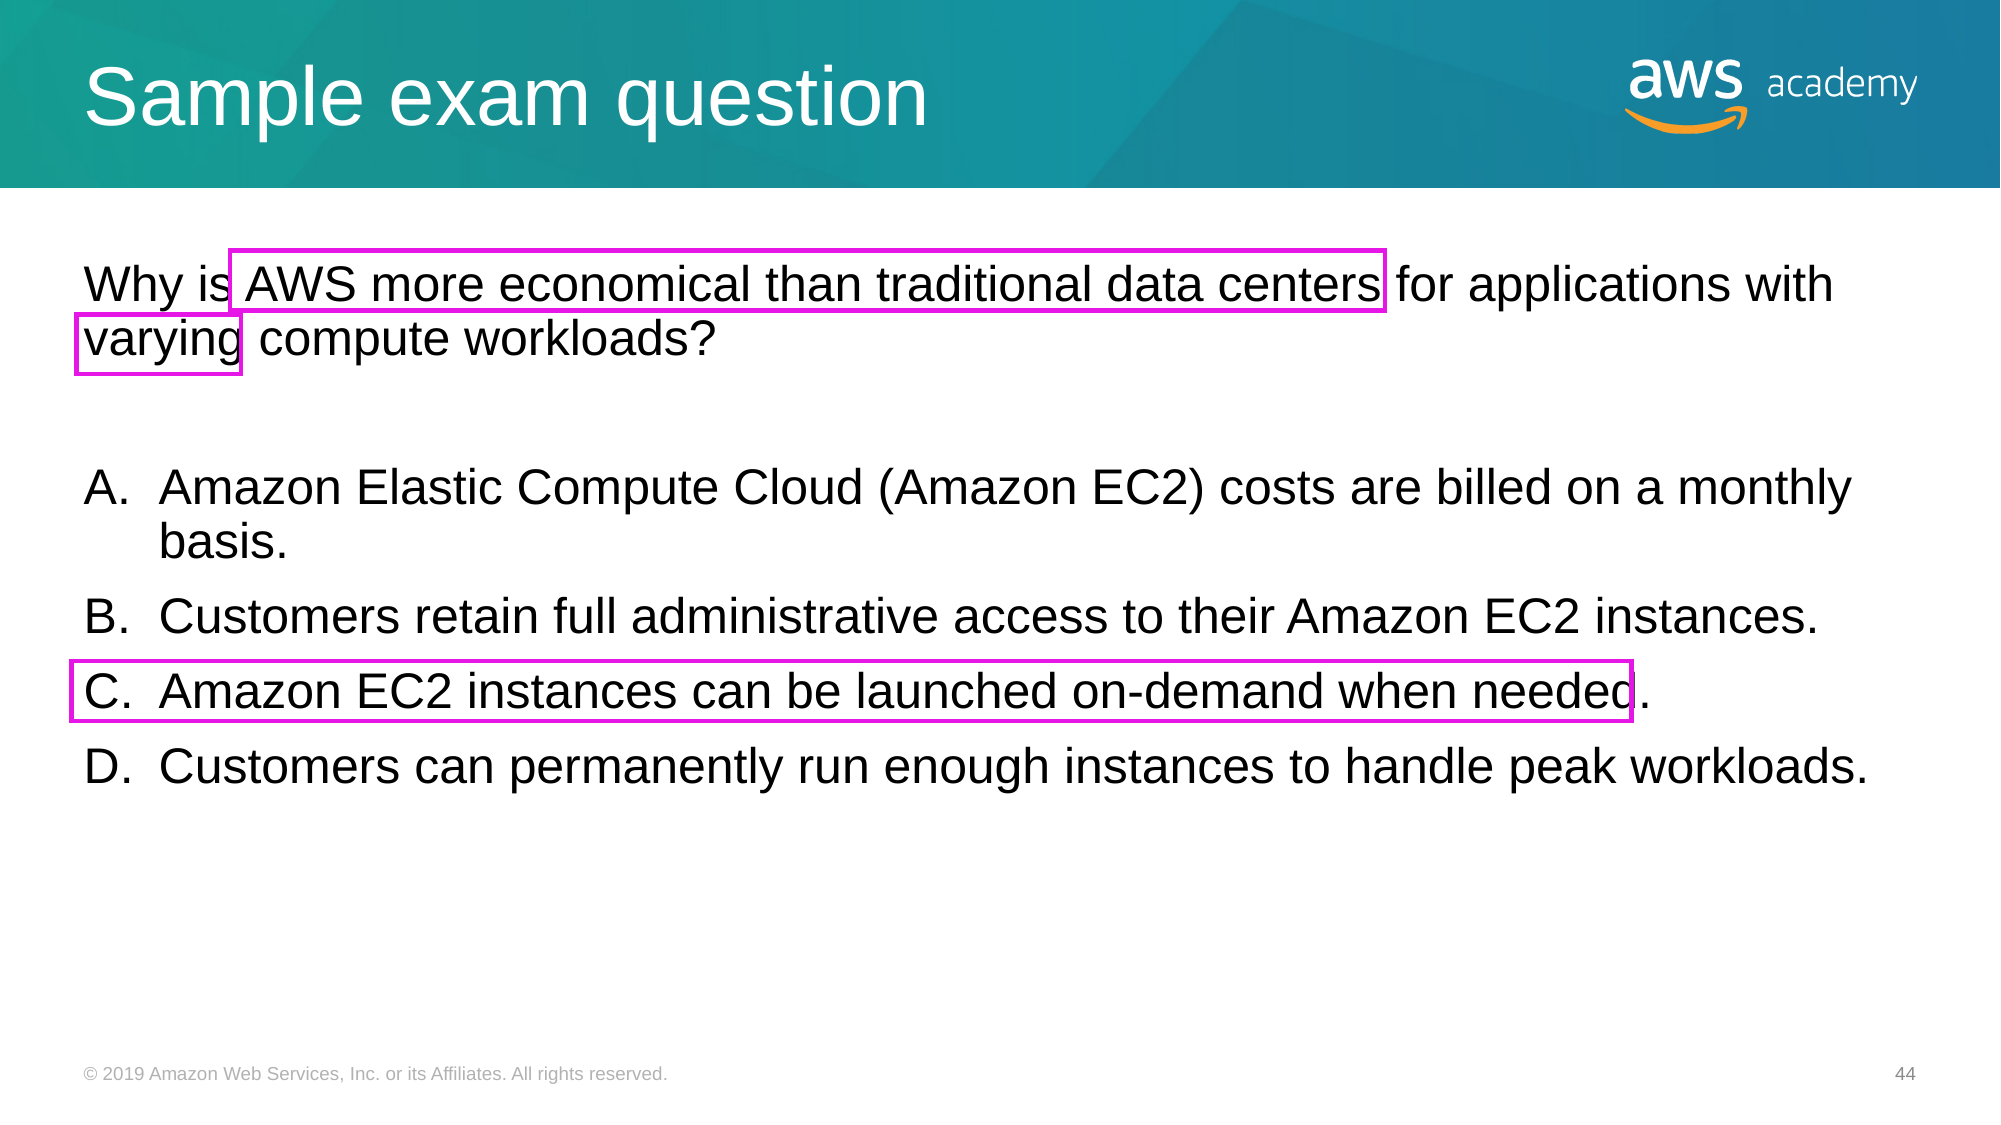

# Sample exam question
Why is AWS more economical than traditional data centers for applications with varying compute workloads?

Amazon Elastic Compute Cloud (Amazon EC2) costs are billed on a monthly basis.
Customers retain full administrative access to their Amazon EC2 instances.
Amazon EC2 instances can be launched on-demand when needed.
Customers can permanently run enough instances to handle peak workloads.

© 2019 Amazon Web Services, Inc. or its Affiliates. All rights reserved.
44